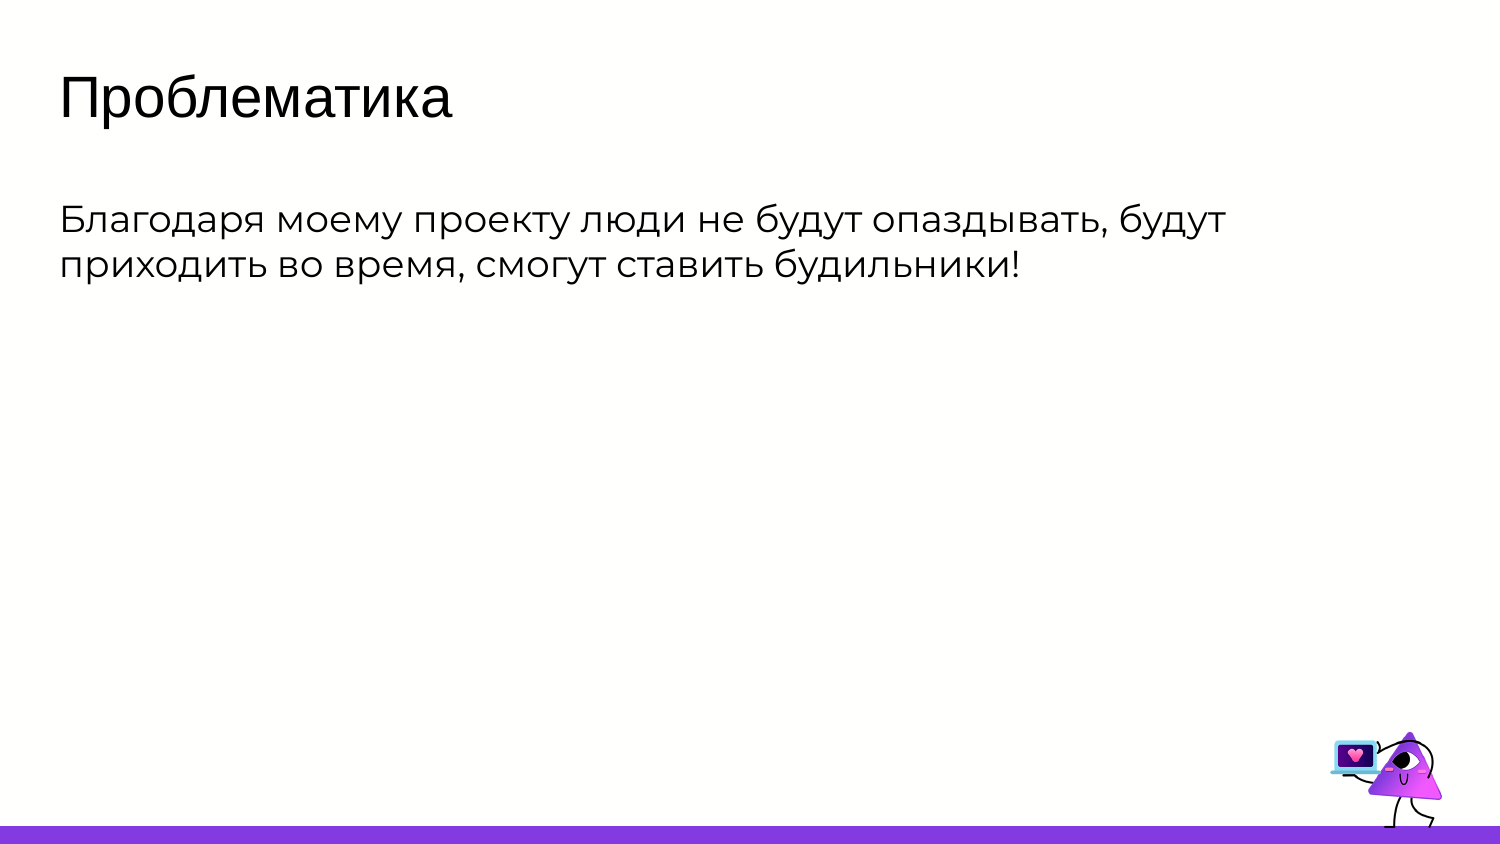

# Проблематика
Благодаря моему проекту люди не будут опаздывать, будут приходить во время, смогут ставить будильники!